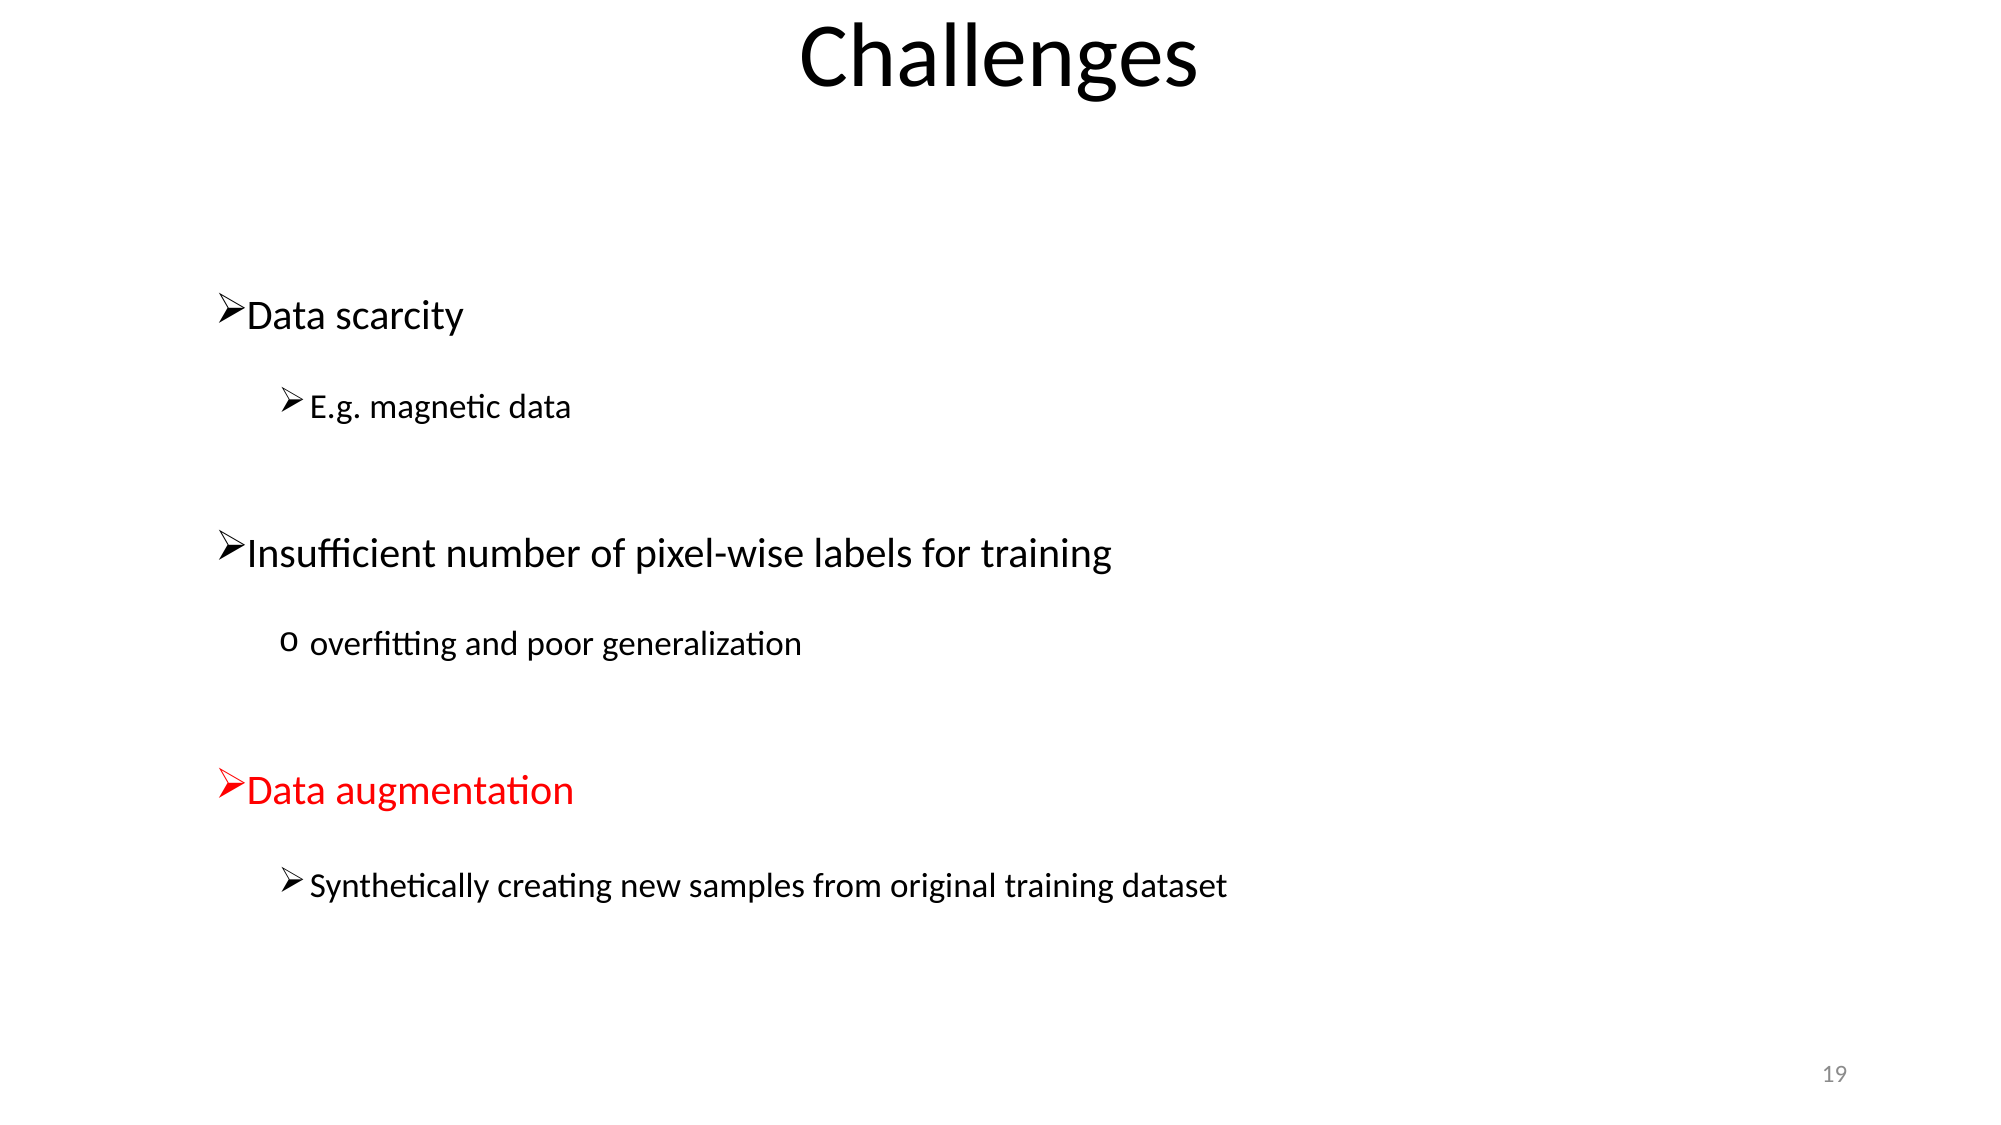

# Challenges

Data scarcity

E.g. magnetic data

Insufficient number of pixel-wise labels for training

overfitting and poor generalization

Data augmentation

Synthetically creating new samples from original training dataset

19